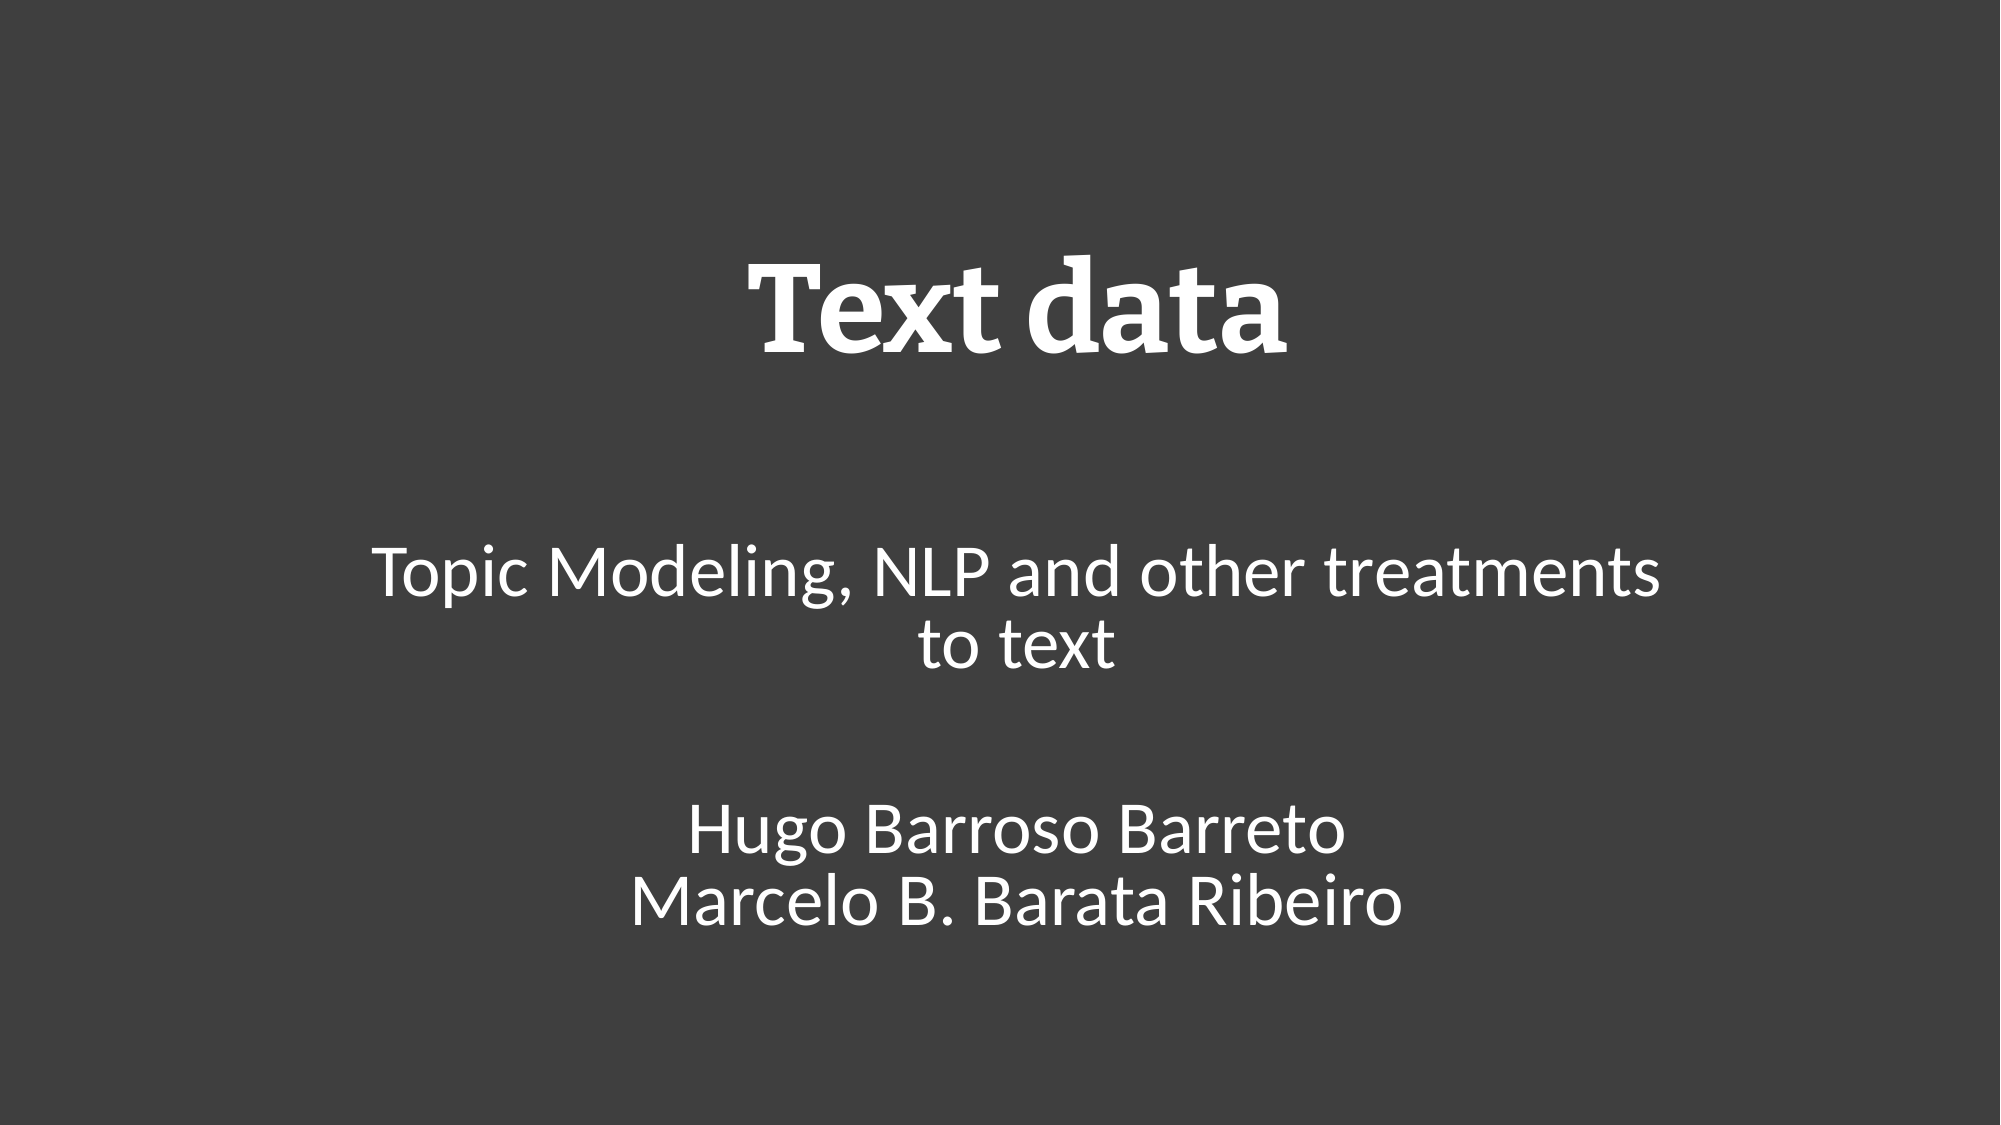

# Text data
Topic Modeling, NLP and other treatments to text

Hugo Barroso Barreto
Marcelo B. Barata Ribeiro